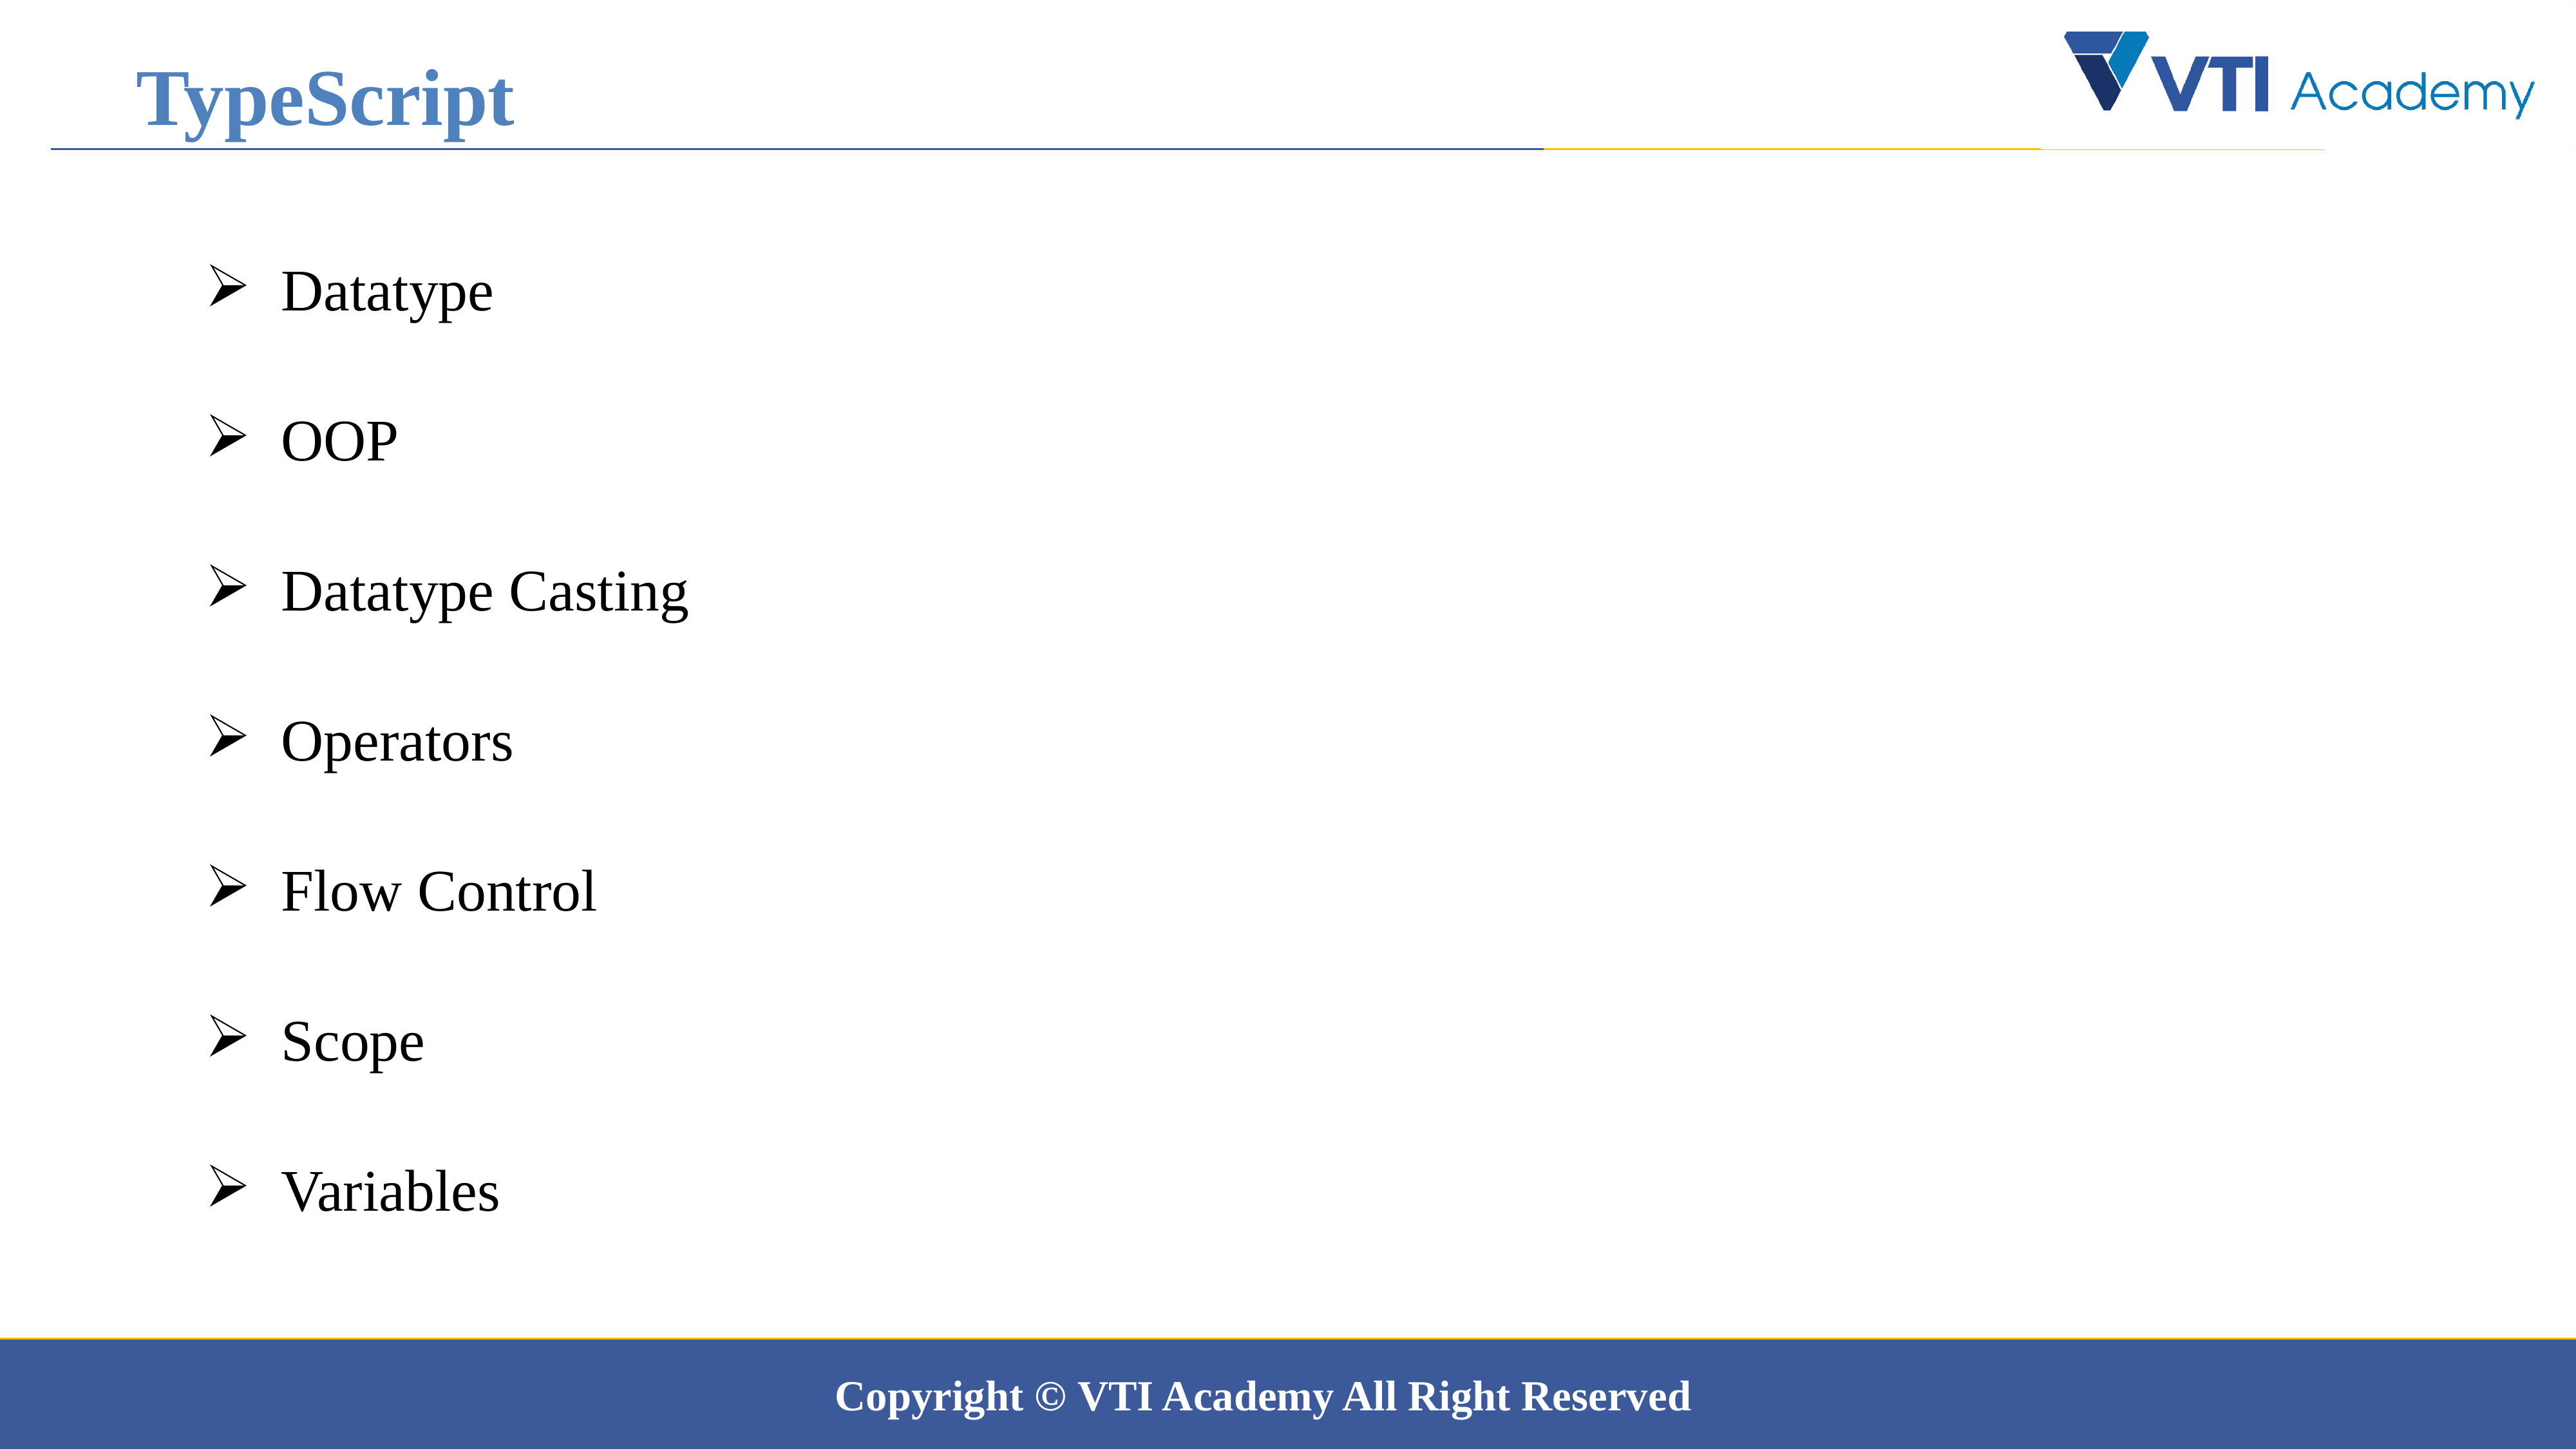

TypeScript
 Datatype
 OOP
 Datatype Casting
 Operators
 Flow Control
 Scope
 Variables